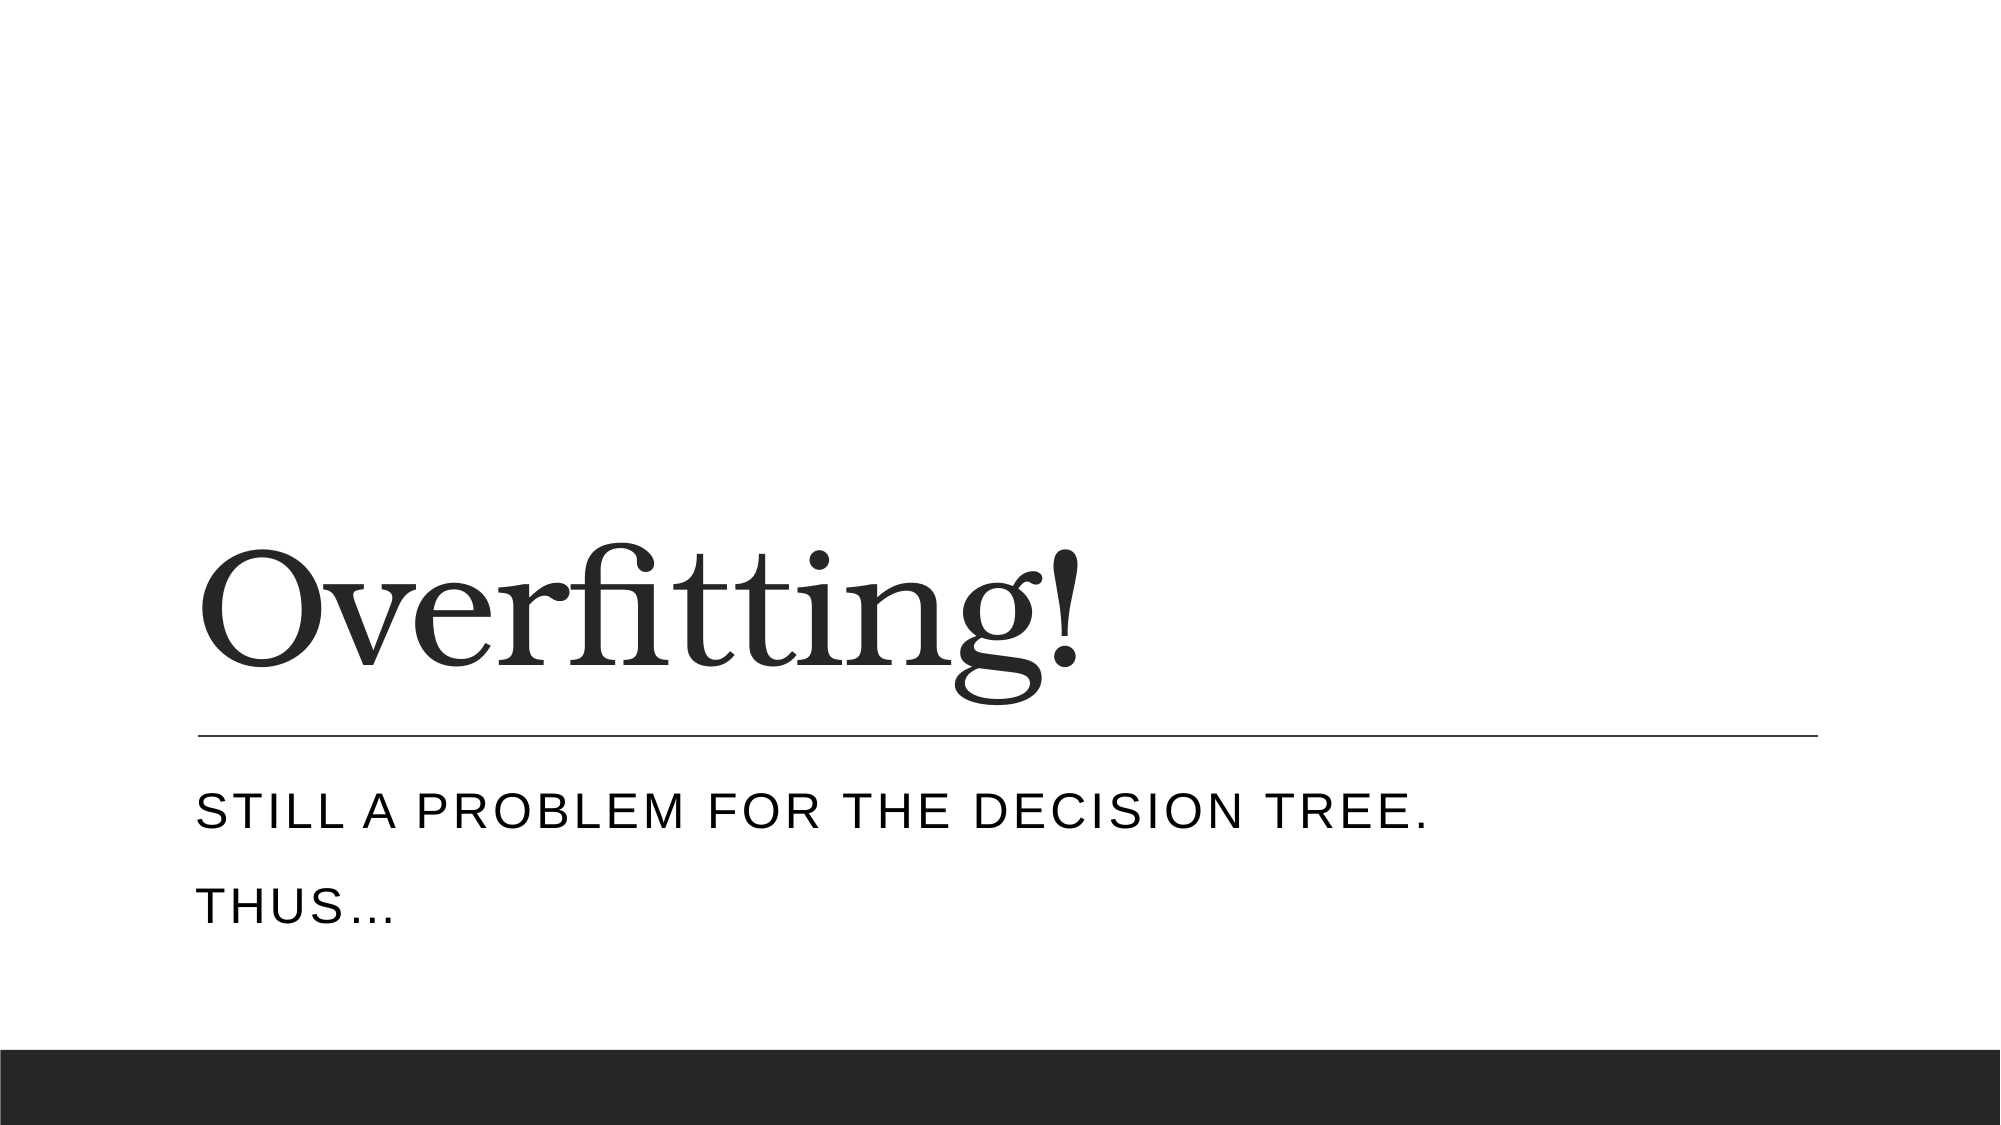

# Overfitting!
Still a problem for the decision tree.
Thus…